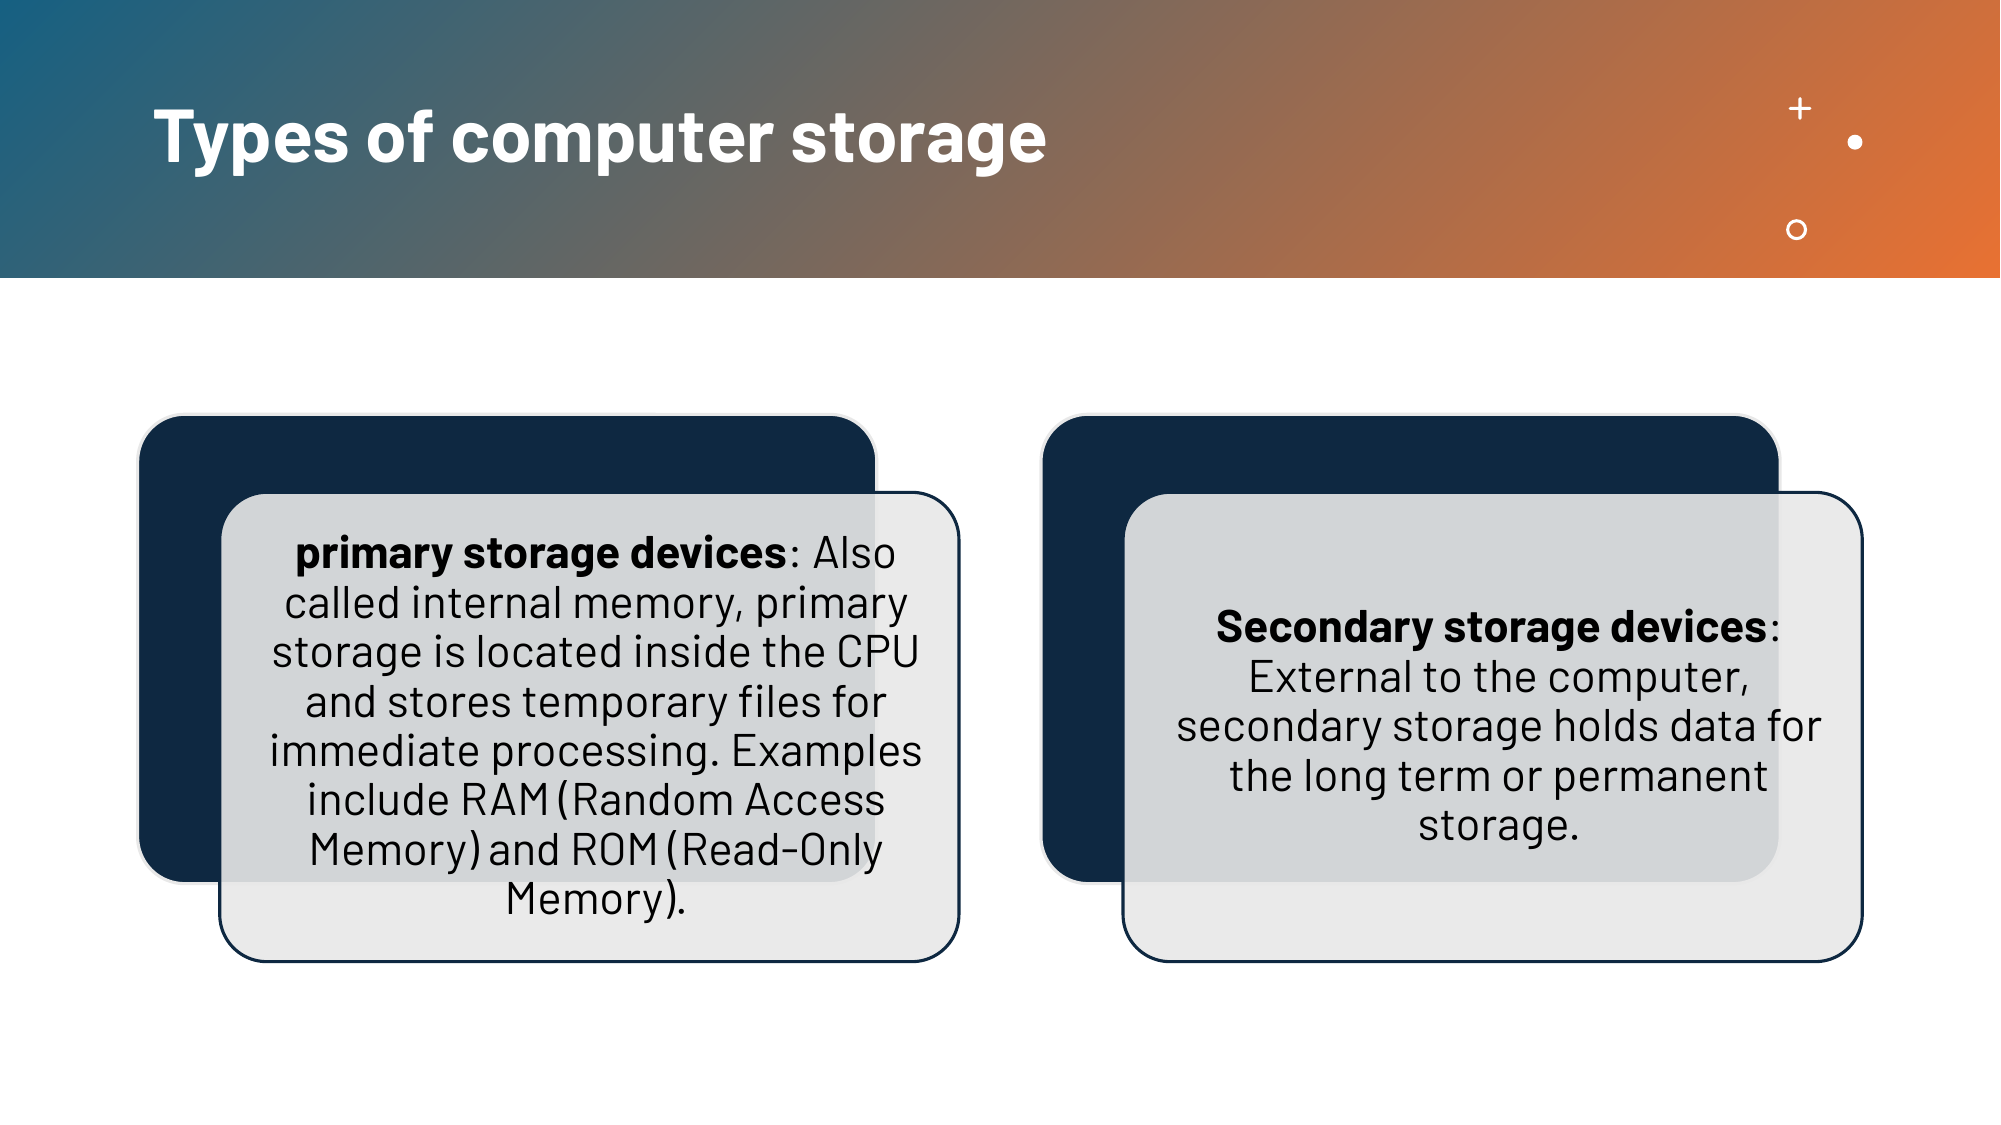

# Types of computer storage

primary storage devices: Also called internal memory, primary storage is located inside the CPU and stores temporary files for immediate processing. Examples include RAM (Random Access Memory) and ROM (Read-Only Memory).
Secondary storage devices: External to the computer, secondary storage holds data for the long term or permanent storage.